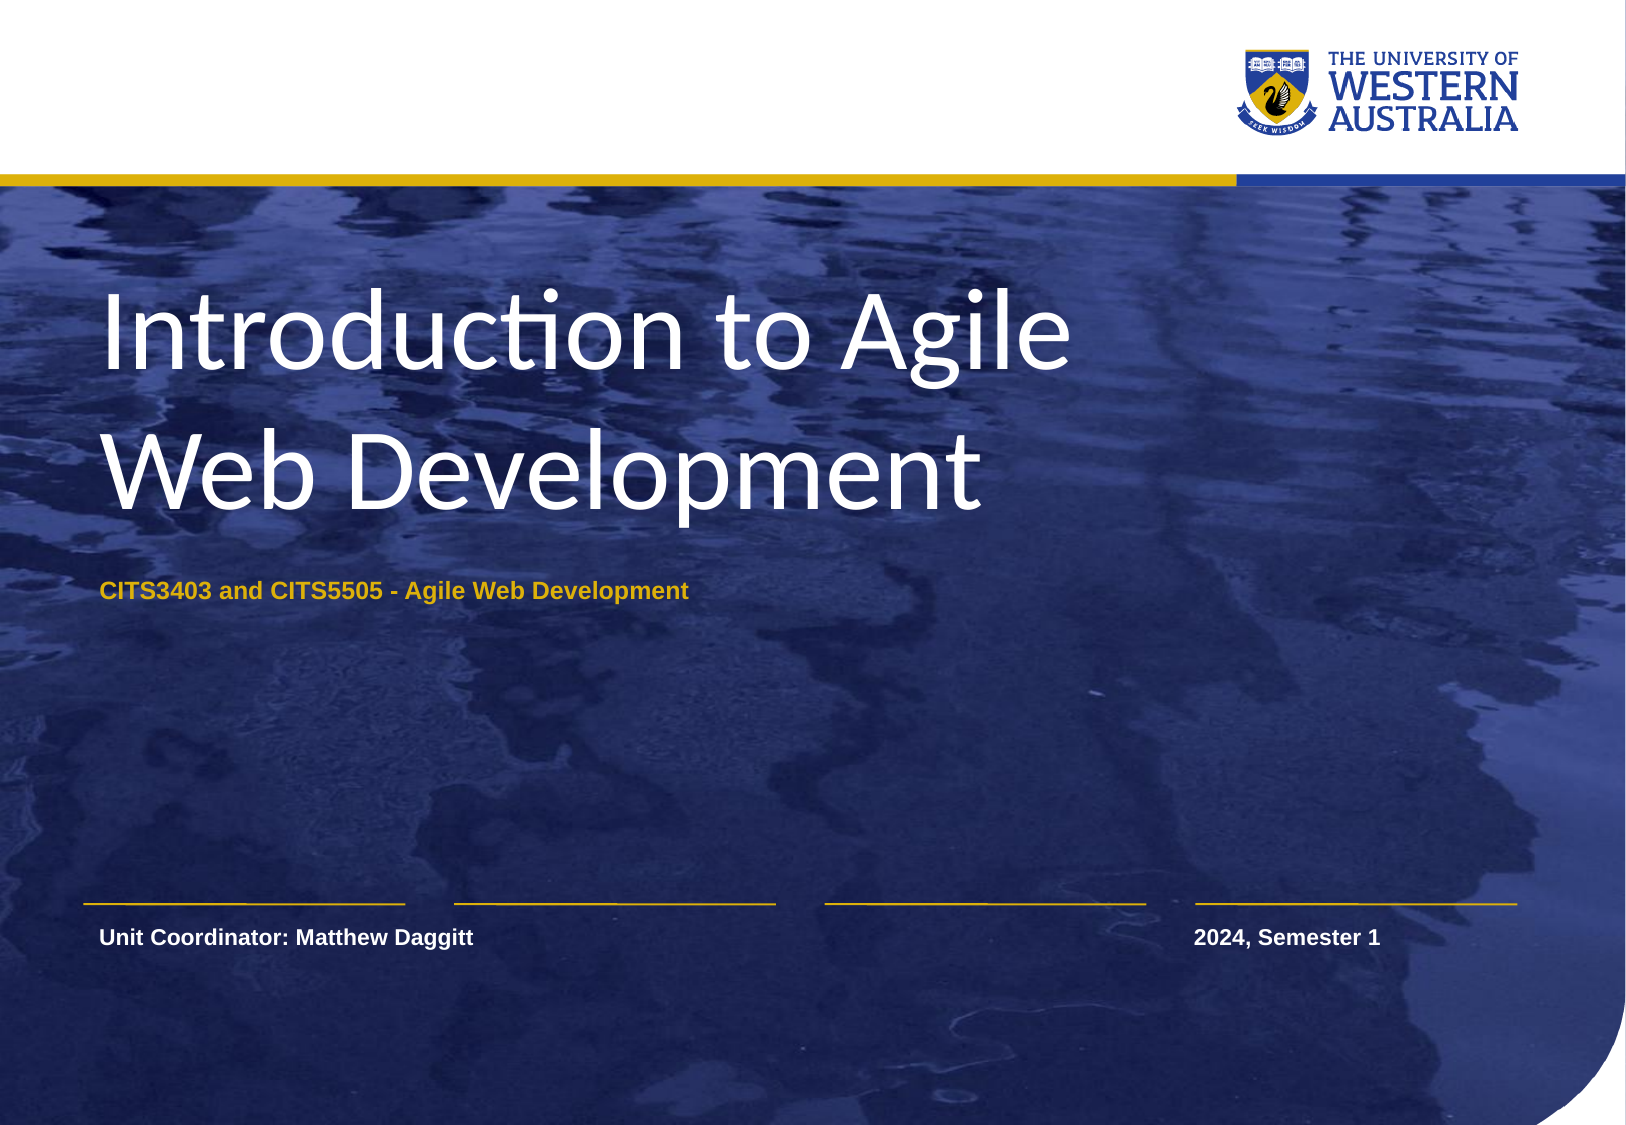

Introduction to Agile Web Development
CITS3403 and CITS5505 - Agile Web Development
Unit Coordinator: Matthew Daggitt
2024, Semester 1